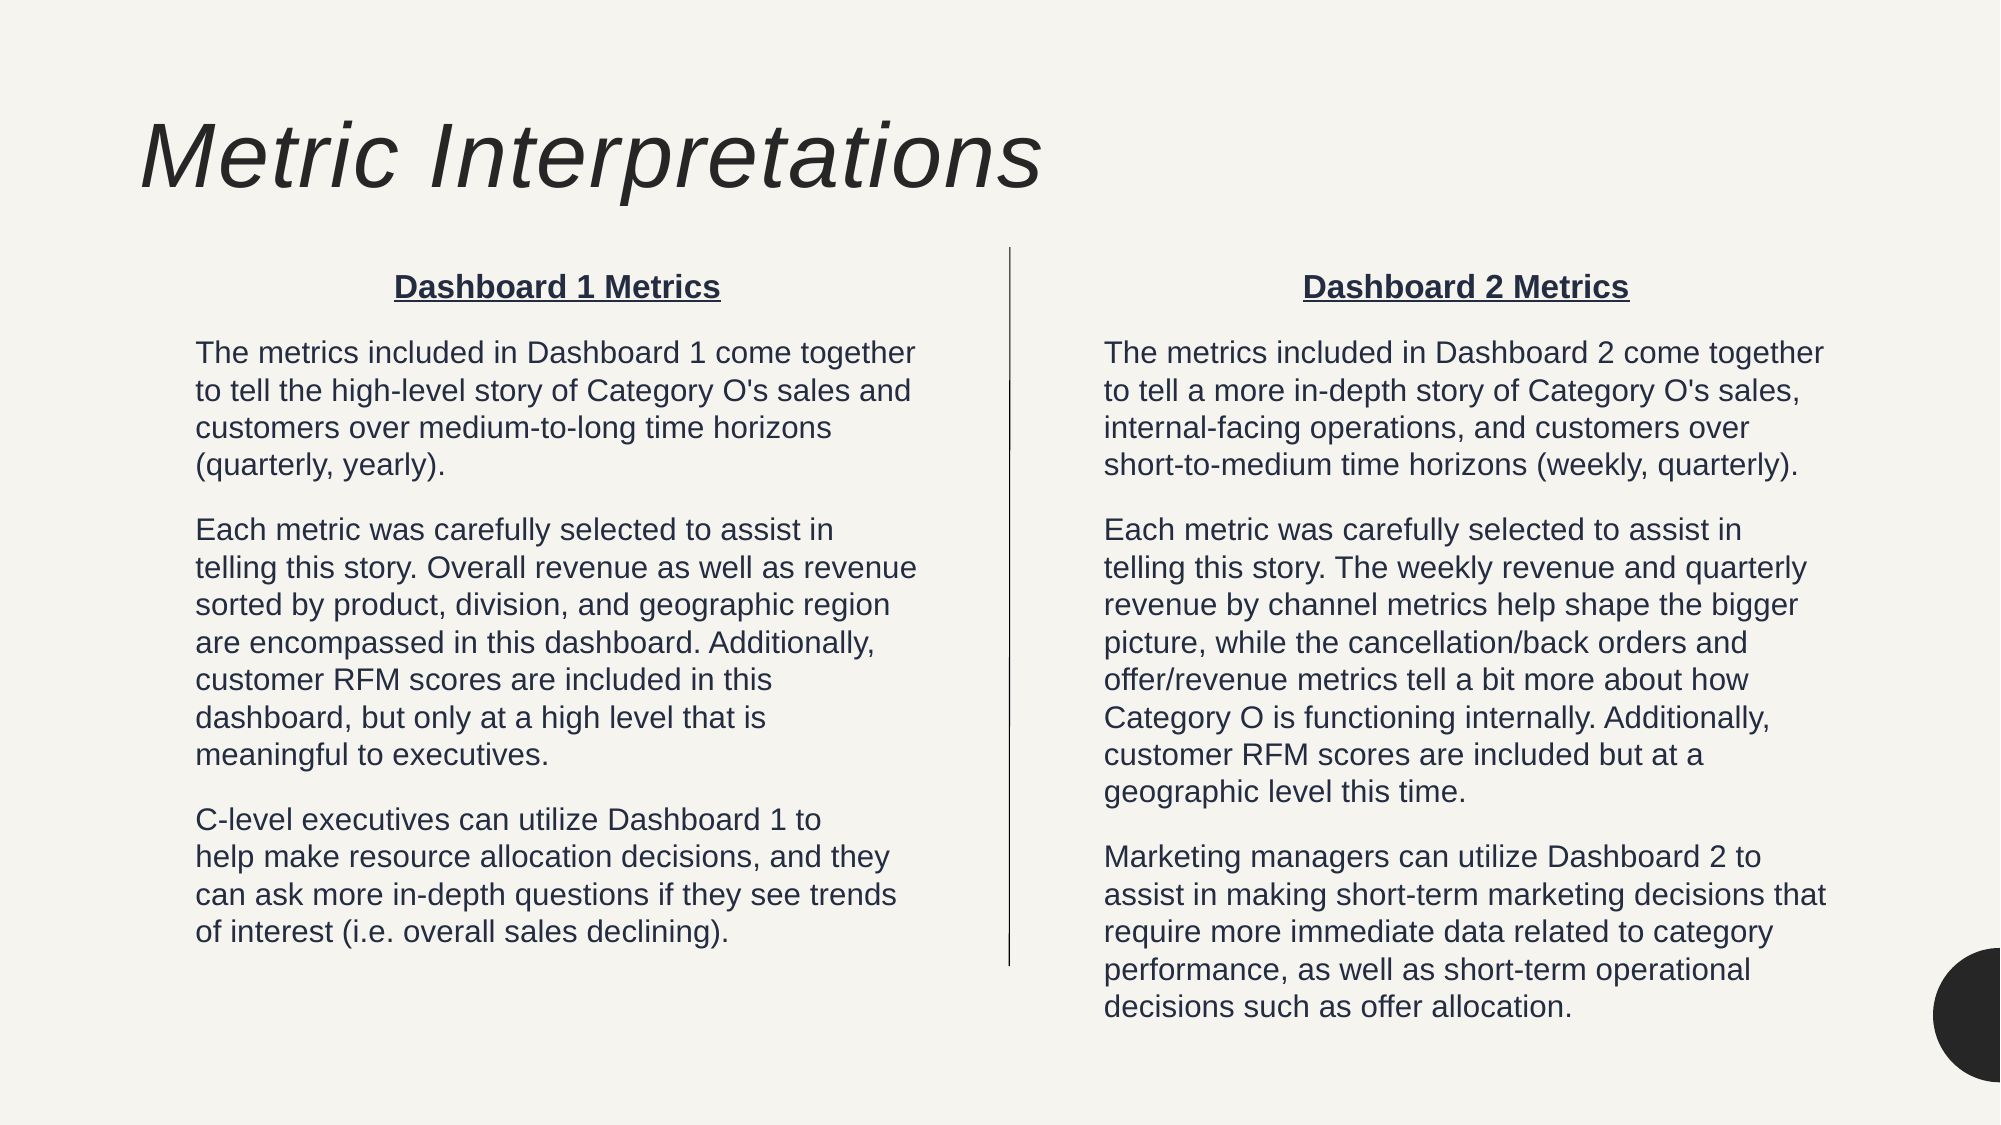

# Metric Interpretations
Dashboard 2 Metrics

The metrics included in Dashboard 2 come together to tell a more in-depth story of Category O's sales, internal-facing operations, and customers over short-to-medium time horizons (weekly, quarterly).

Each metric was carefully selected to assist in telling this story. The weekly revenue and quarterly revenue by channel metrics help shape the bigger picture, while the cancellation/back orders and offer/revenue metrics tell a bit more about how Category O is functioning internally. Additionally, customer RFM scores are included but at a geographic level this time.

Marketing managers can utilize Dashboard 2 to assist in making short-term marketing decisions that require more immediate data related to category performance, as well as short-term operational decisions such as offer allocation.
Dashboard 1 Metrics

The metrics included in Dashboard 1 come together to tell the high-level story of Category O's sales and customers over medium-to-long time horizons (quarterly, yearly).

Each metric was carefully selected to assist in telling this story. Overall revenue as well as revenue sorted by product, division, and geographic region are encompassed in this dashboard. Additionally, customer RFM scores are included in this dashboard, but only at a high level that is meaningful to executives.

C-level executives can utilize Dashboard 1 to help make resource allocation decisions, and they can ask more in-depth questions if they see trends of interest (i.e. overall sales declining).